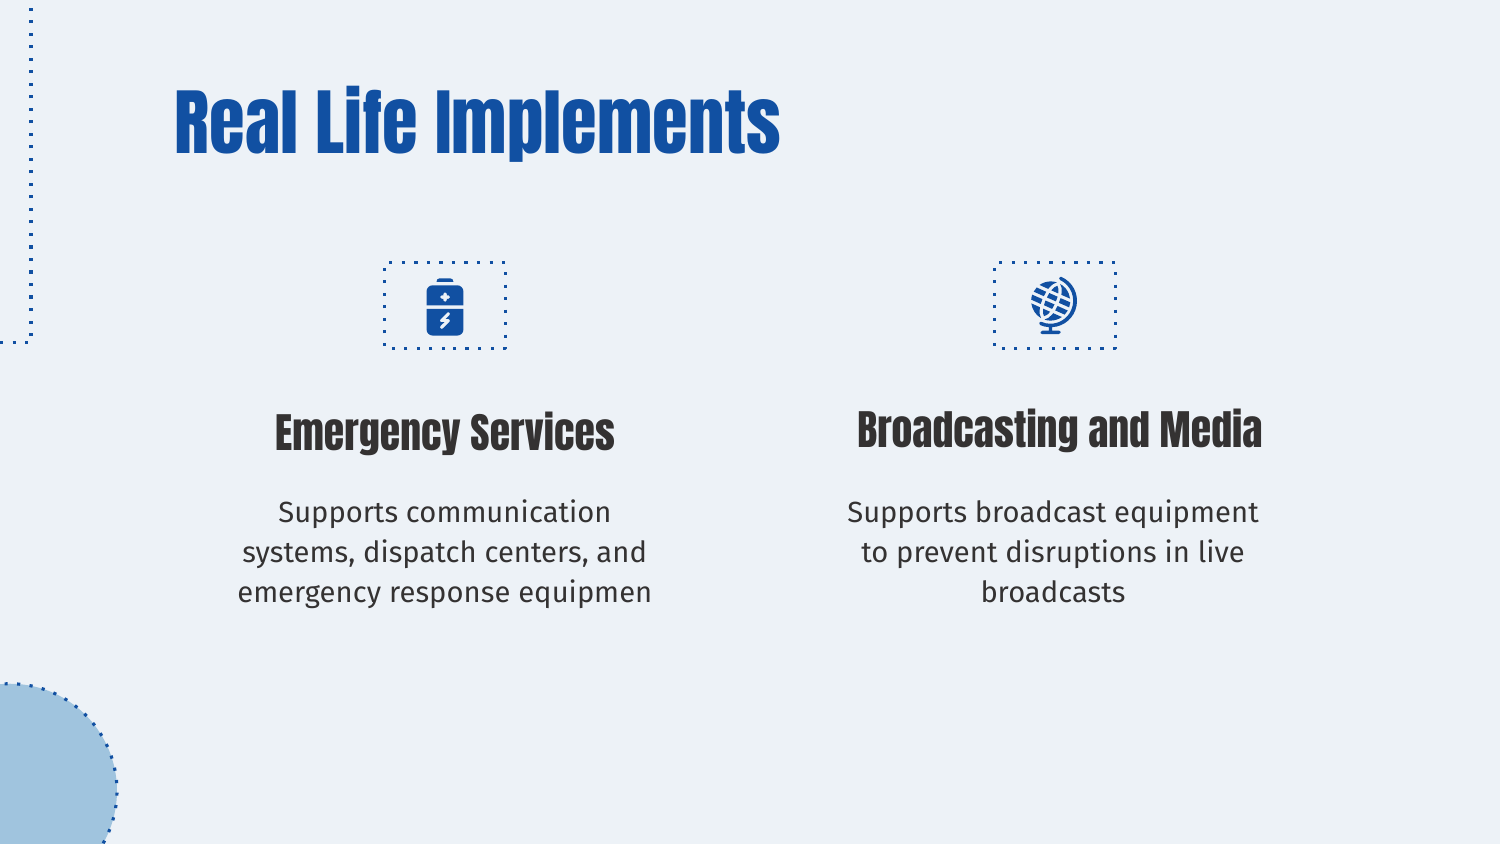

Real Life Implements

Broadcasting and Media
Emergency Services
Supports communication systems, dispatch centers, and emergency response equipmen
Supports broadcast equipment to prevent disruptions in live broadcasts